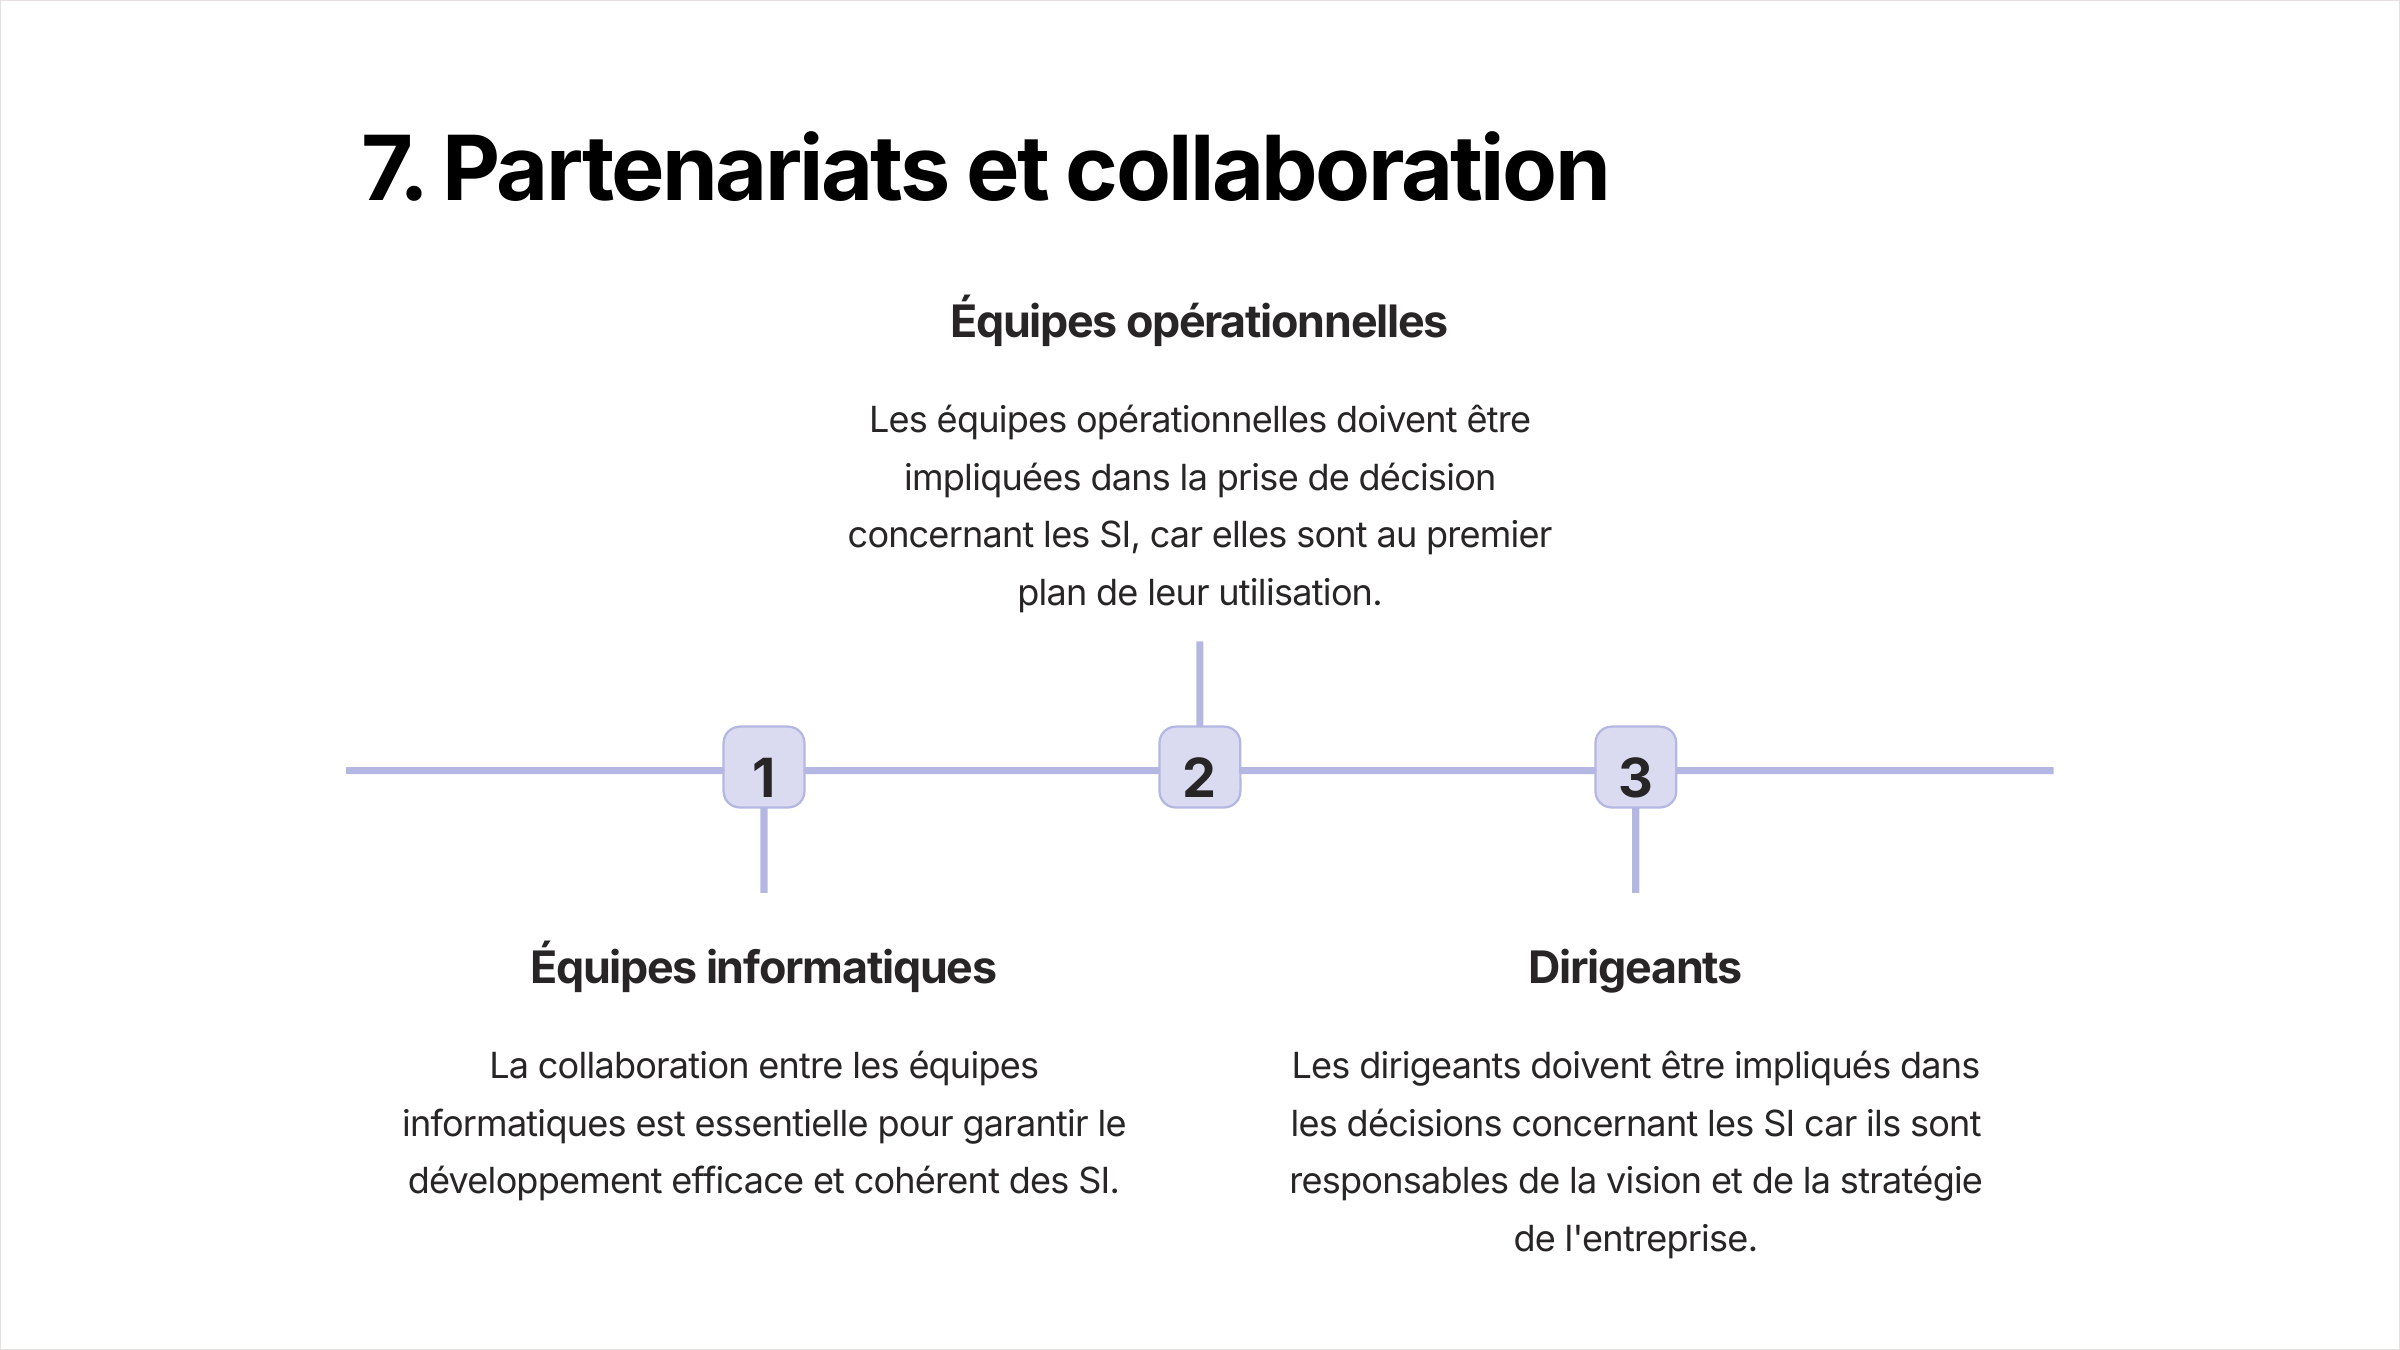

7. Partenariats et collaboration
Équipes opérationnelles
Les équipes opérationnelles doivent être impliquées dans la prise de décision concernant les SI, car elles sont au premier plan de leur utilisation.

1
2
3

Équipes informatiques
Dirigeants
La collaboration entre les équipes informatiques est essentielle pour garantir le développement efficace et cohérent des SI.
Les dirigeants doivent être impliqués dans les décisions concernant les SI car ils sont responsables de la vision et de la stratégie de l'entreprise.